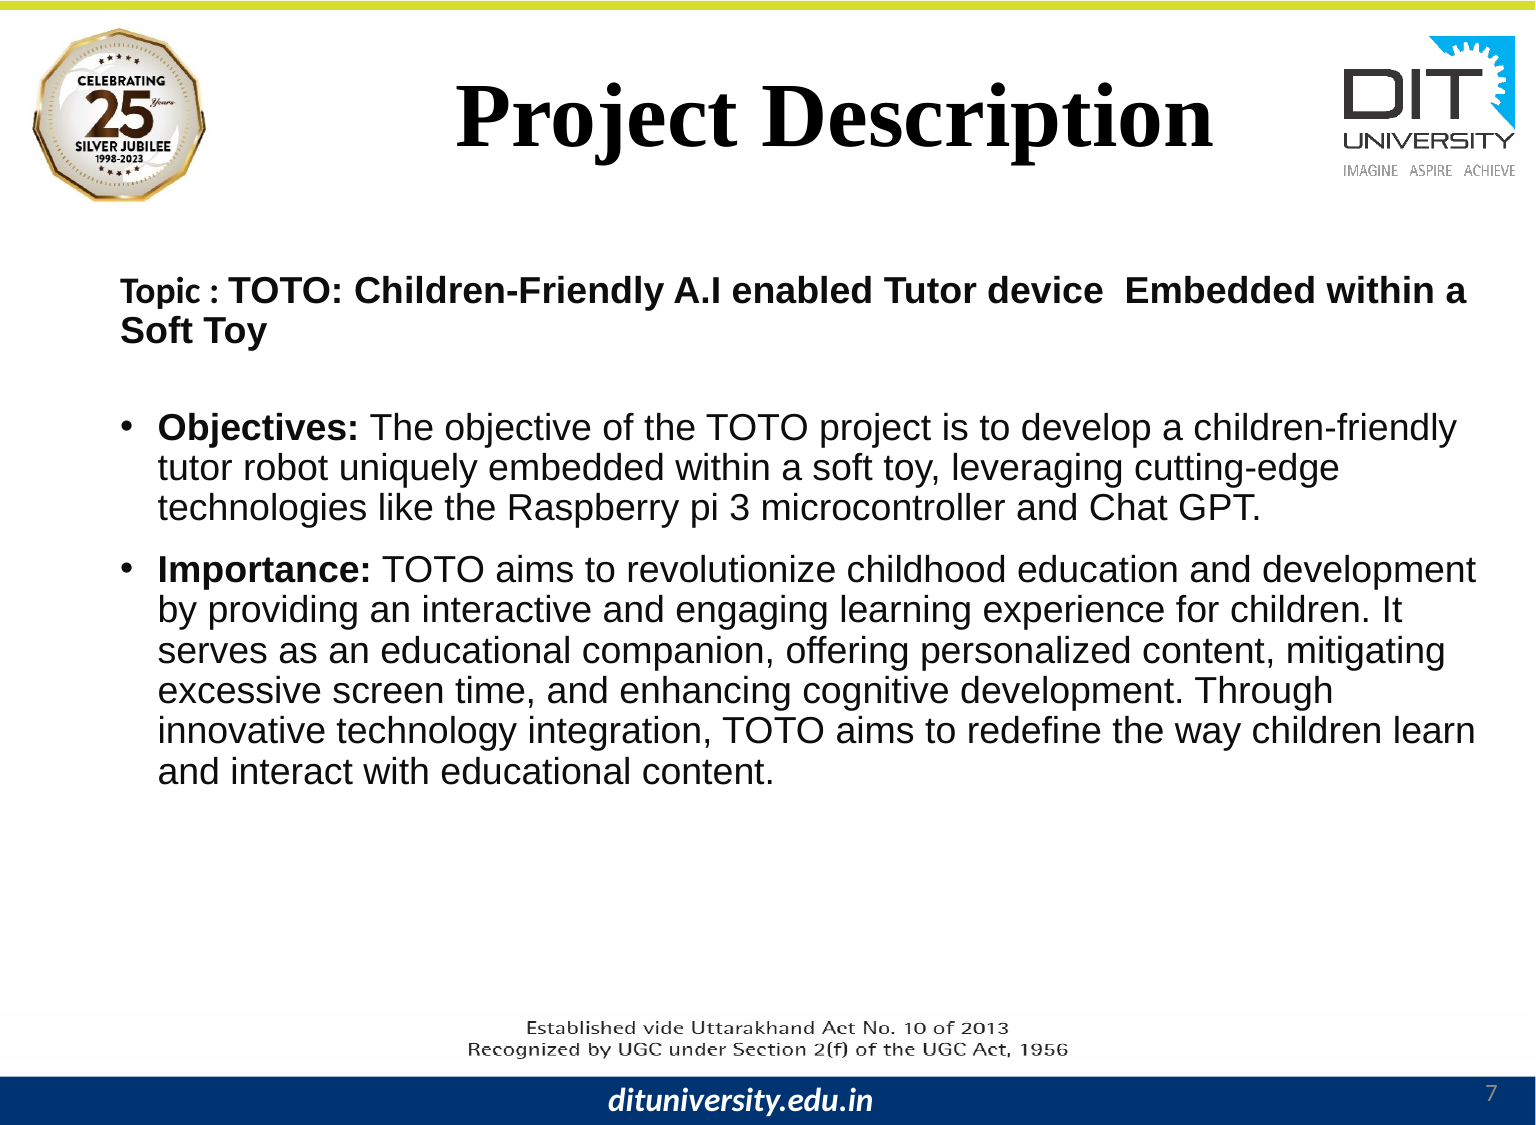

# Project Description
Topic : TOTO: Children-Friendly A.I enabled Tutor device  Embedded within a Soft Toy
Objectives: The objective of the TOTO project is to develop a children-friendly tutor robot uniquely embedded within a soft toy, leveraging cutting-edge technologies like the Raspberry pi 3 microcontroller and Chat GPT.
Importance: TOTO aims to revolutionize childhood education and development by providing an interactive and engaging learning experience for children. It serves as an educational companion, offering personalized content, mitigating excessive screen time, and enhancing cognitive development. Through innovative technology integration, TOTO aims to redefine the way children learn and interact with educational content.

7